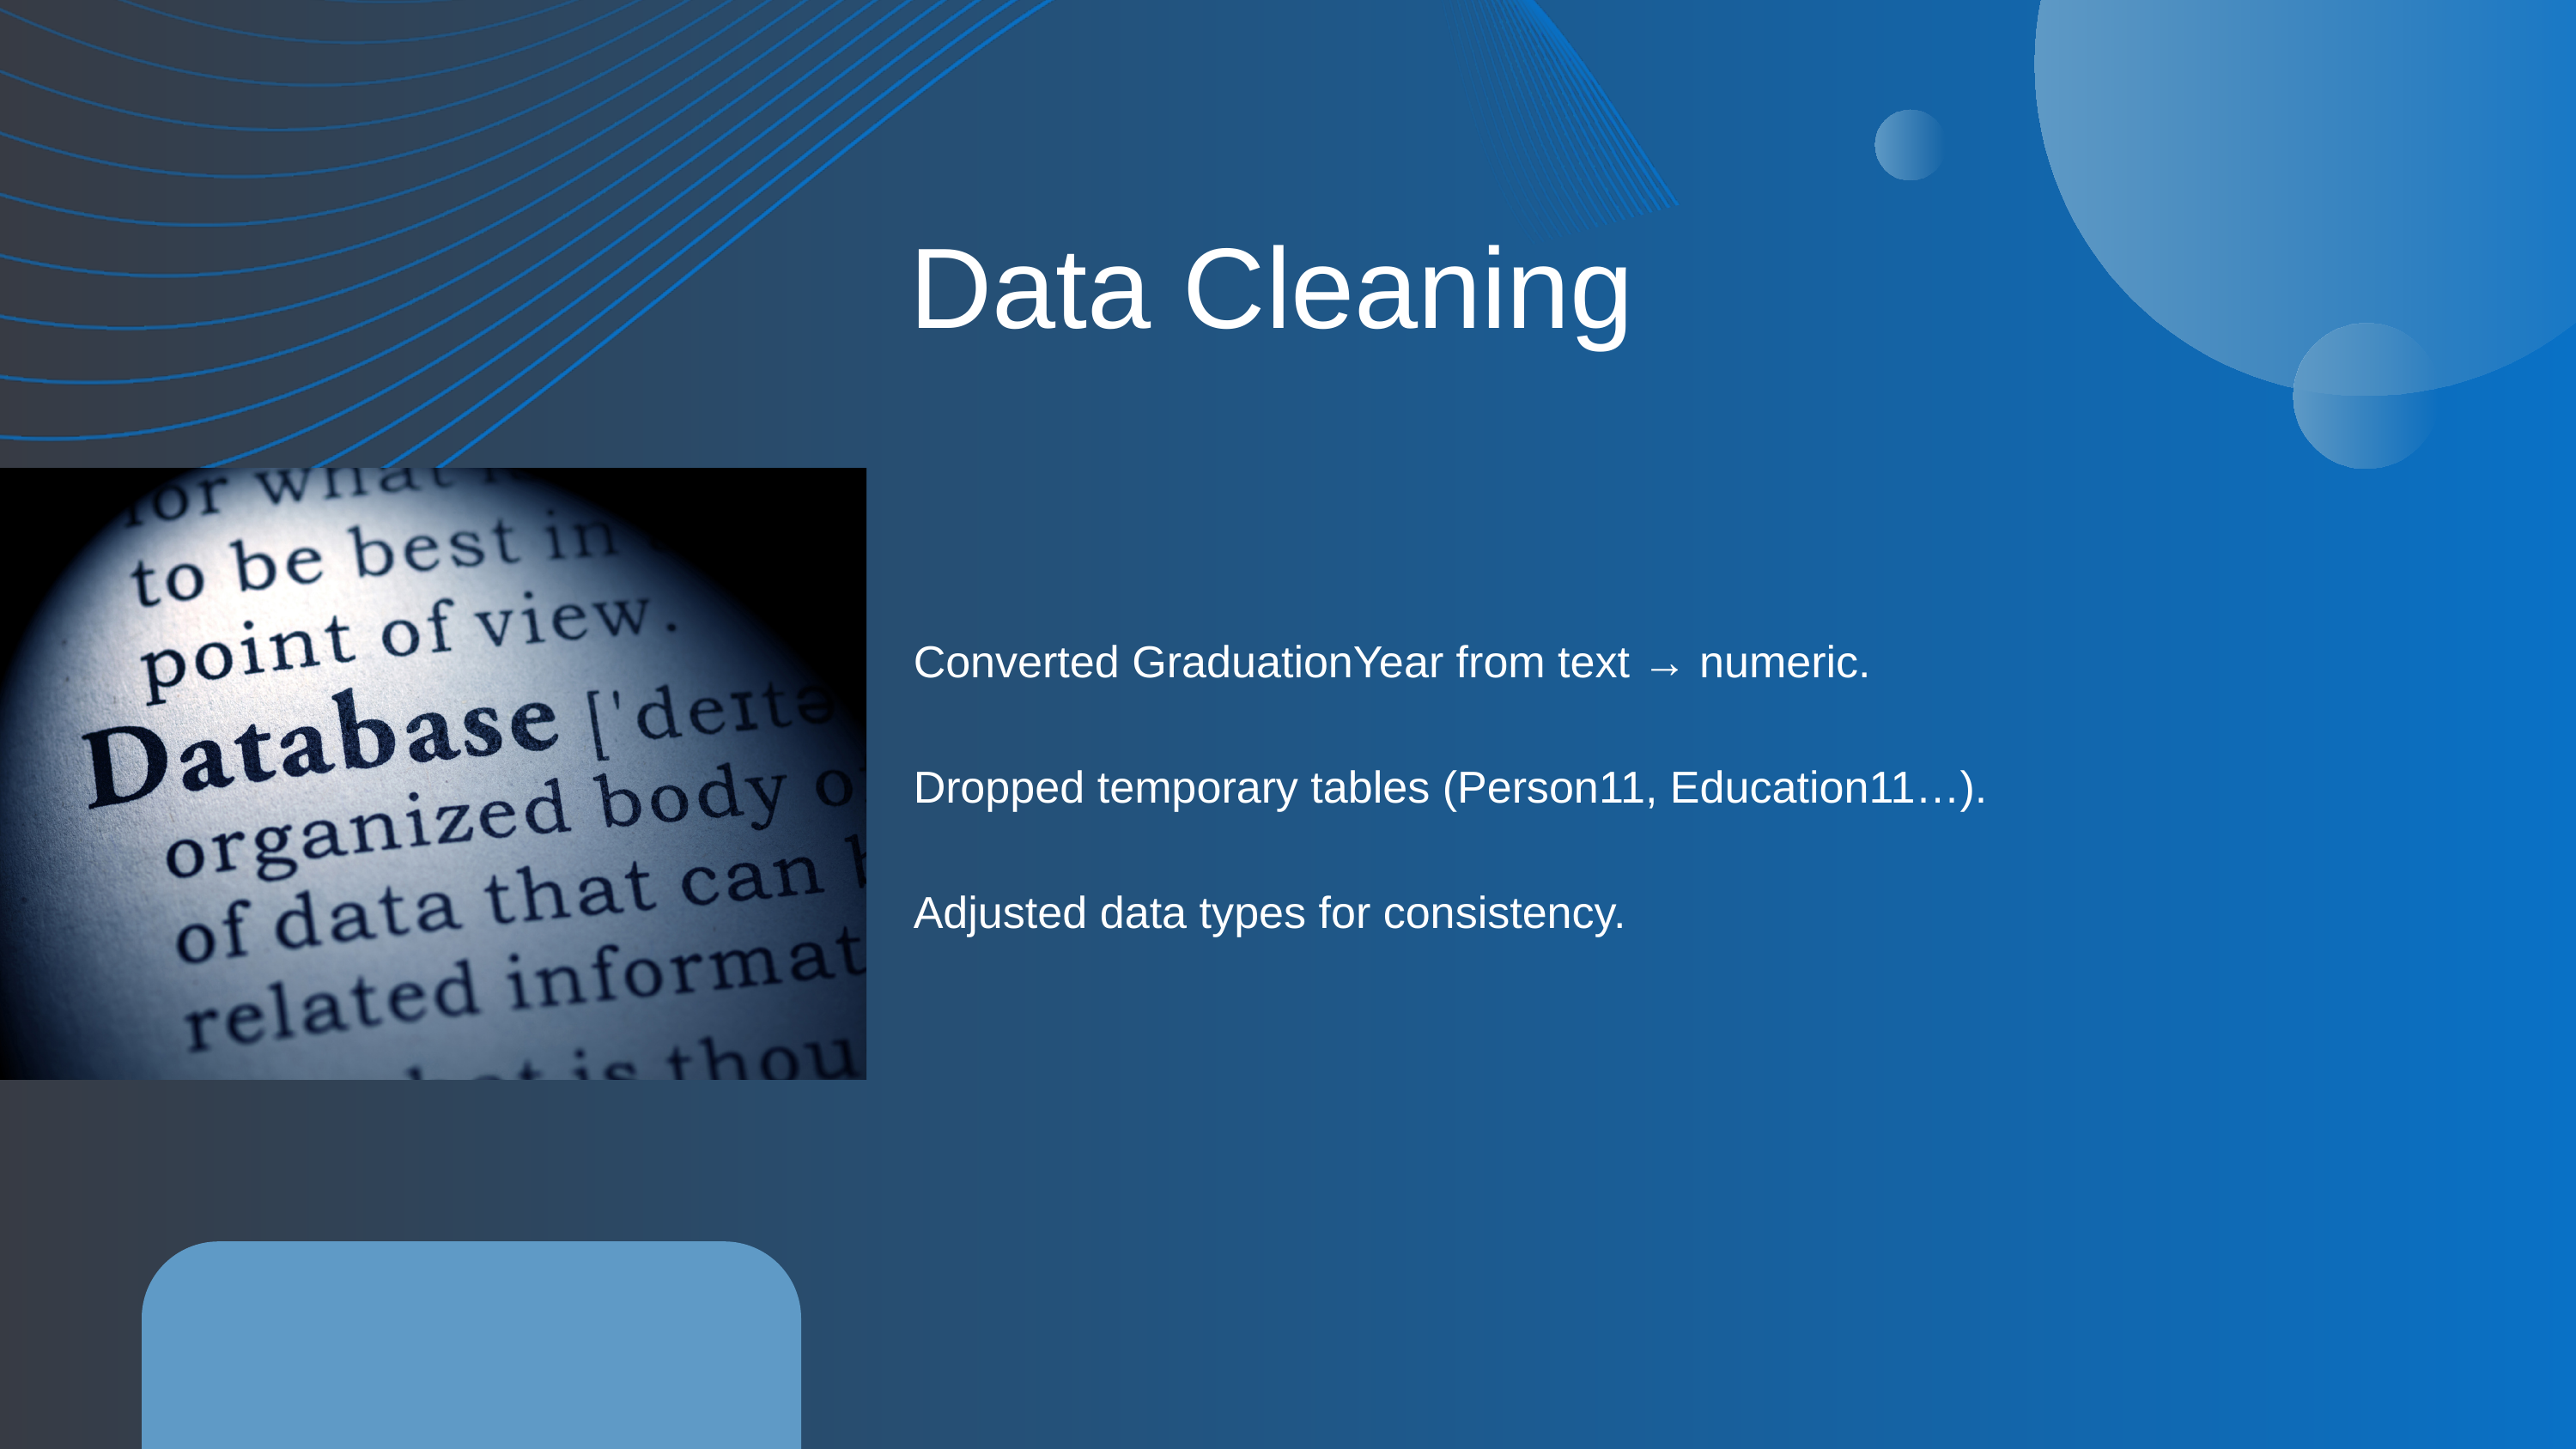

Data Cleaning

Converted GraduationYear from text → numeric.

Dropped temporary tables (Person11, Education11…).

Adjusted data types for consistency.